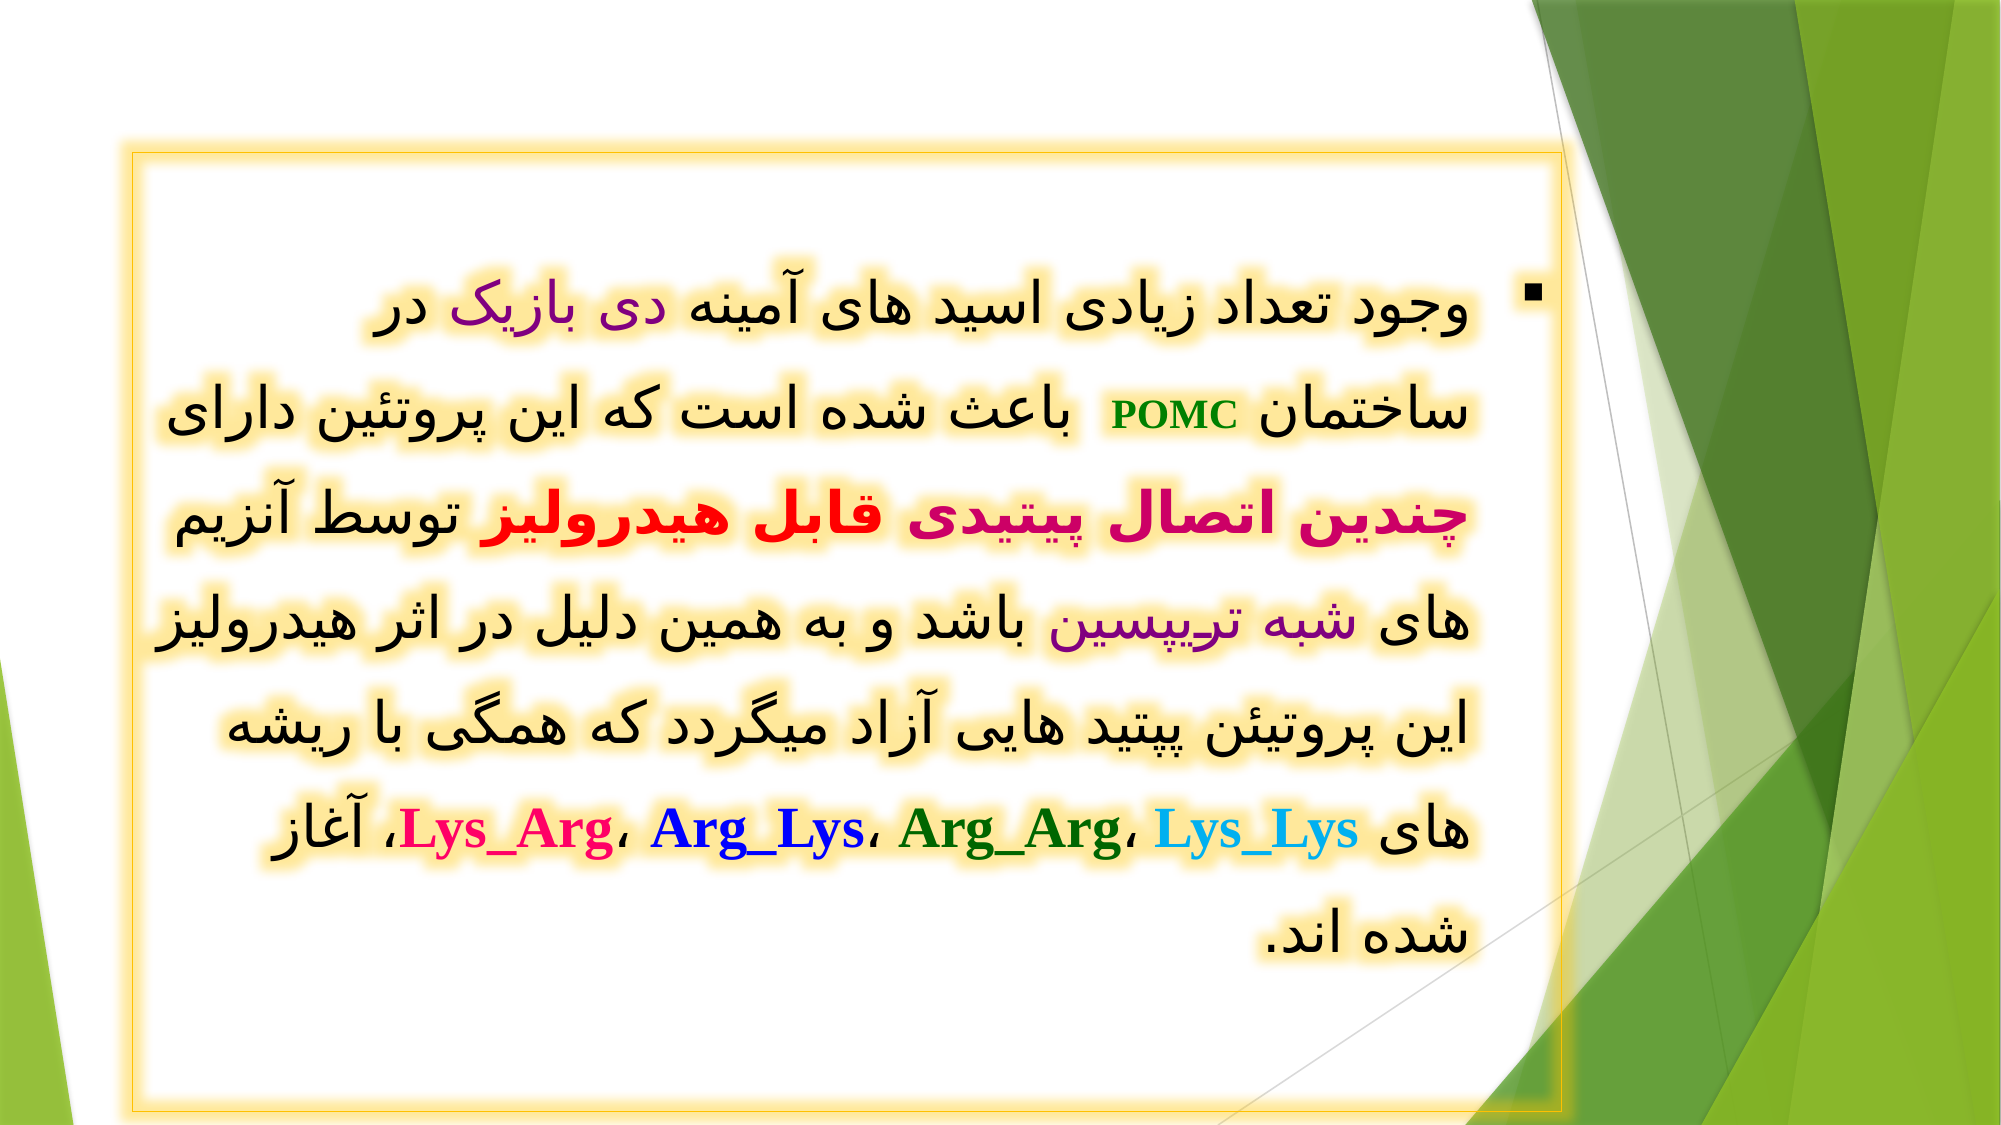

وجود تعداد زیادی اسید های آمینه دی بازیک در ساختمان POMC  باعث شده است که این پروتئین دارای چندین اتصال پیتیدی قابل هیدرولیز توسط آنزیم های شبه تریپسین باشد و به همین دلیل در اثر هیدرولیز این پروتیئن پپتید هایی آزاد میگردد که همگی با ریشه های Lys_Arg، Arg_Lys، Arg_Arg، Lys_Lys، آغاز شده اند.